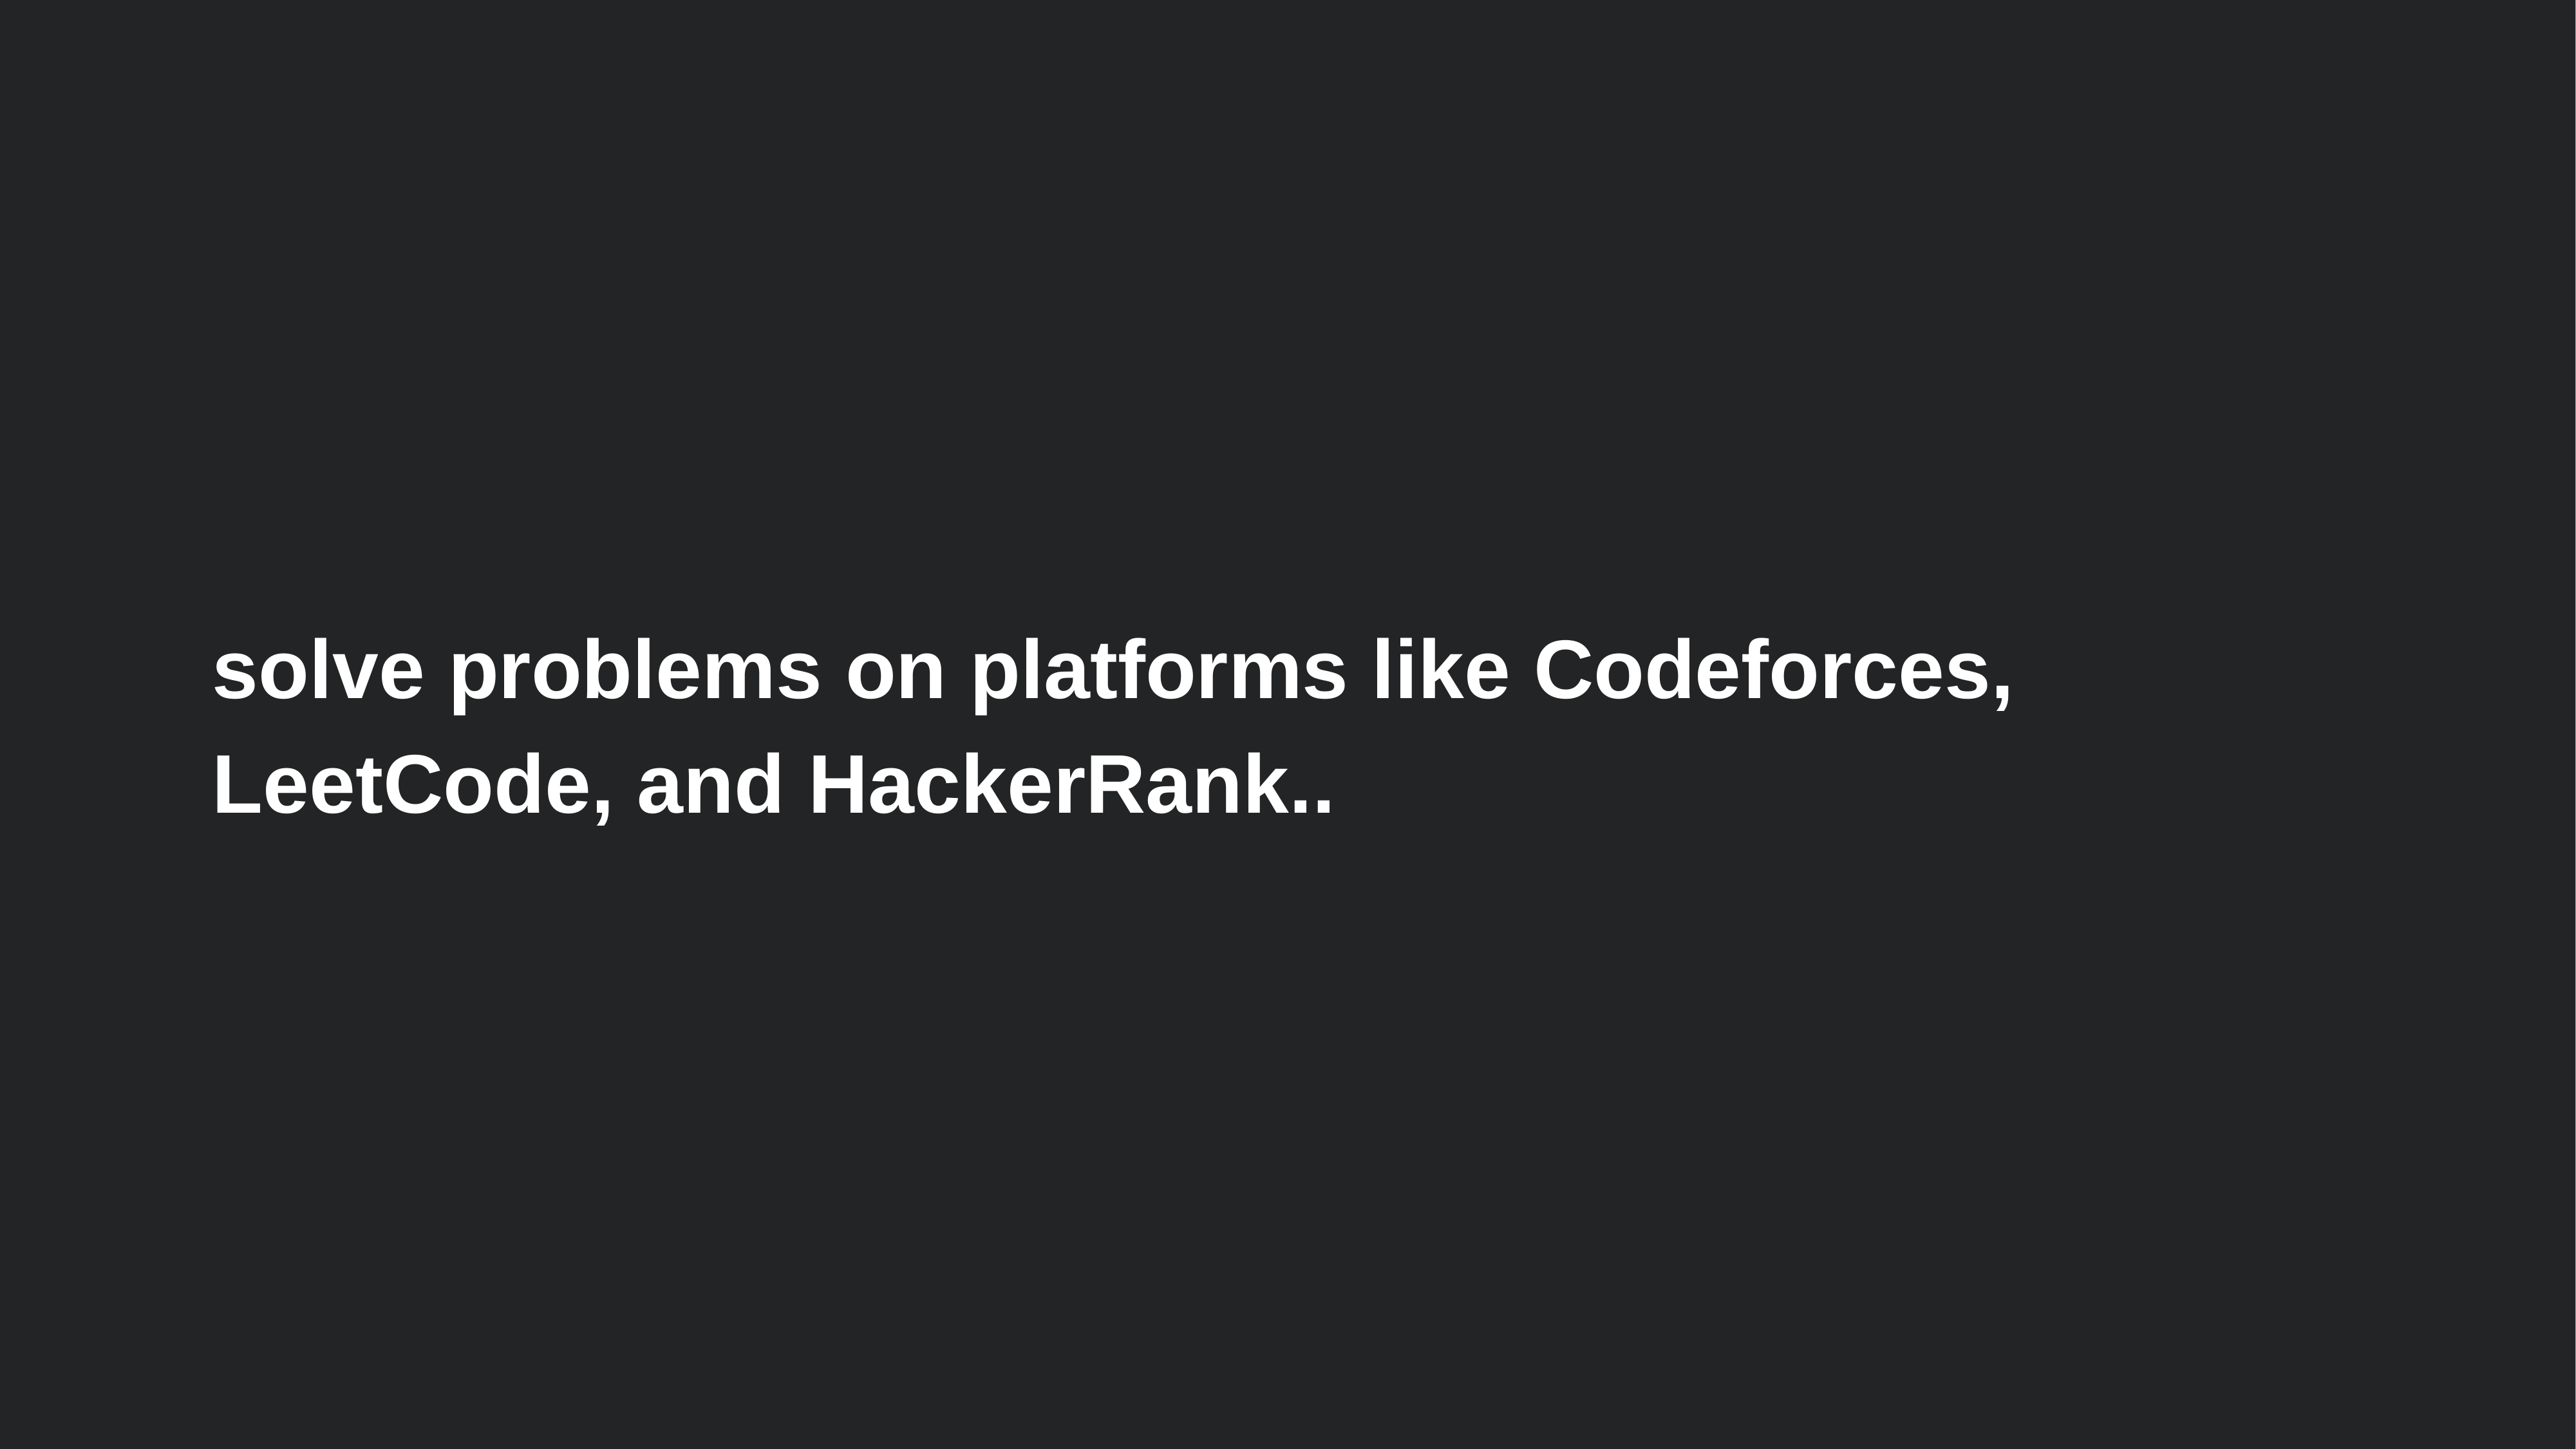

solve problems on platforms like Codeforces, LeetCode, and HackerRank..